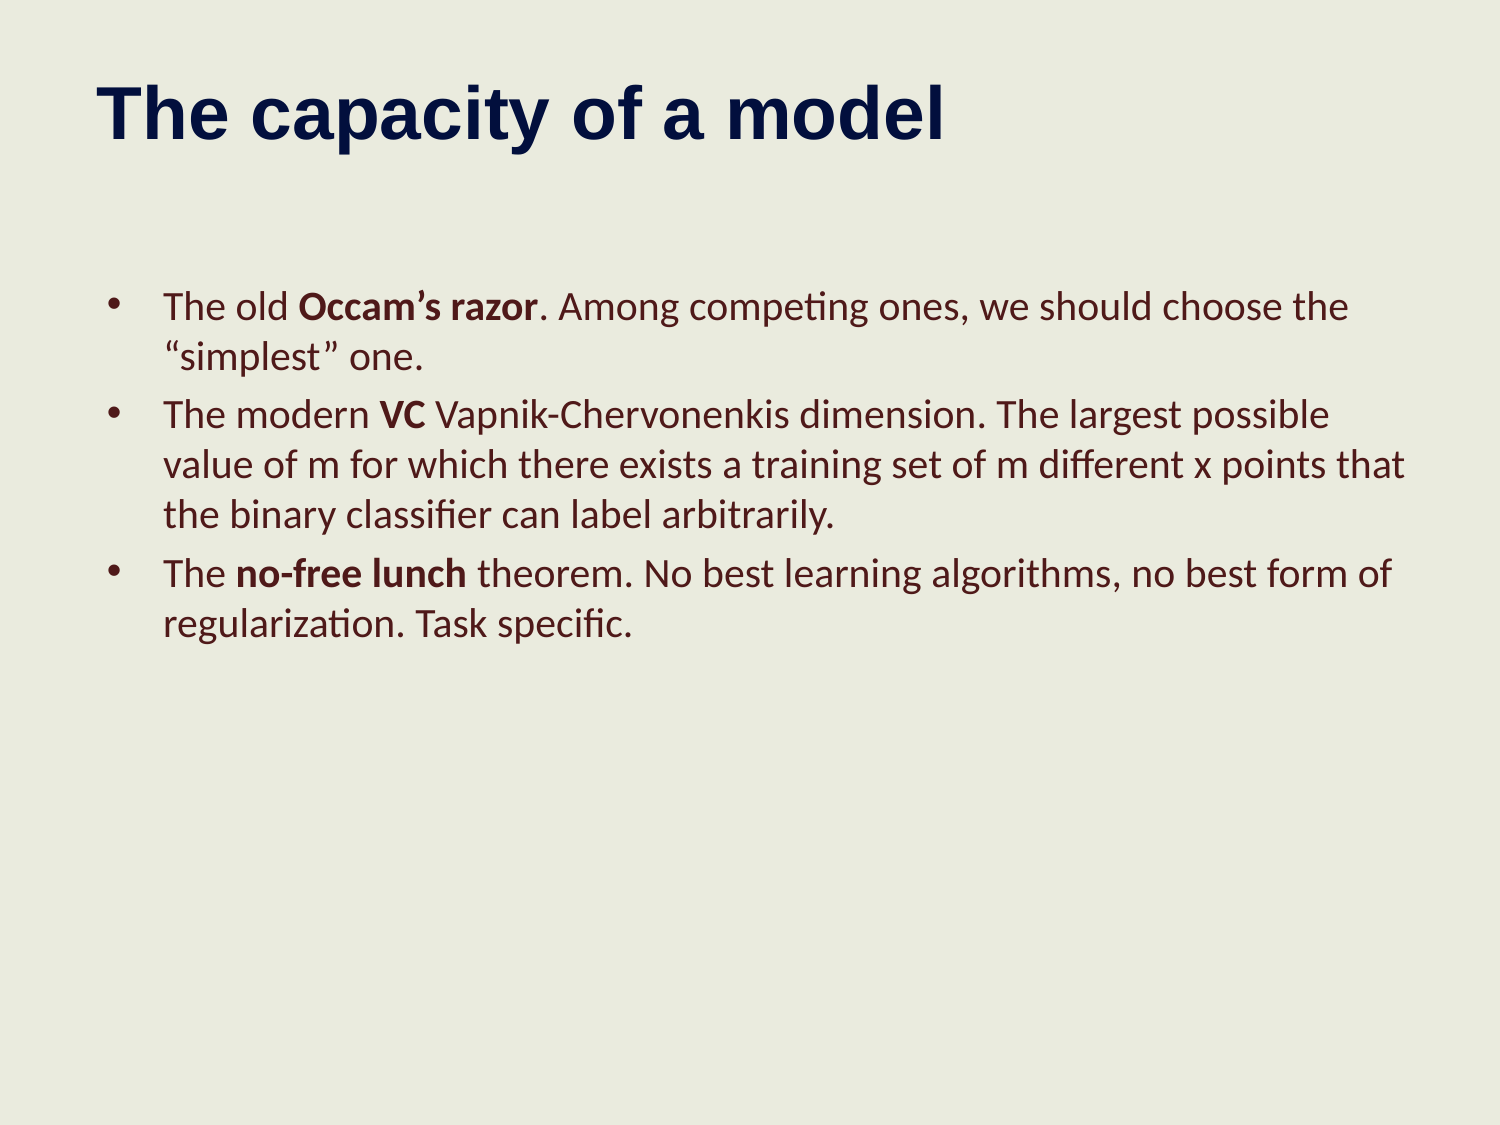

# The capacity of a model

The old Occam’s razor. Among competing ones, we should choose the “simplest” one.
The modern VC Vapnik-Chervonenkis dimension. The largest possible value of m for which there exists a training set of m different x points that the binary classifier can label arbitrarily.
The no-free lunch theorem. No best learning algorithms, no best form of regularization. Task specific.